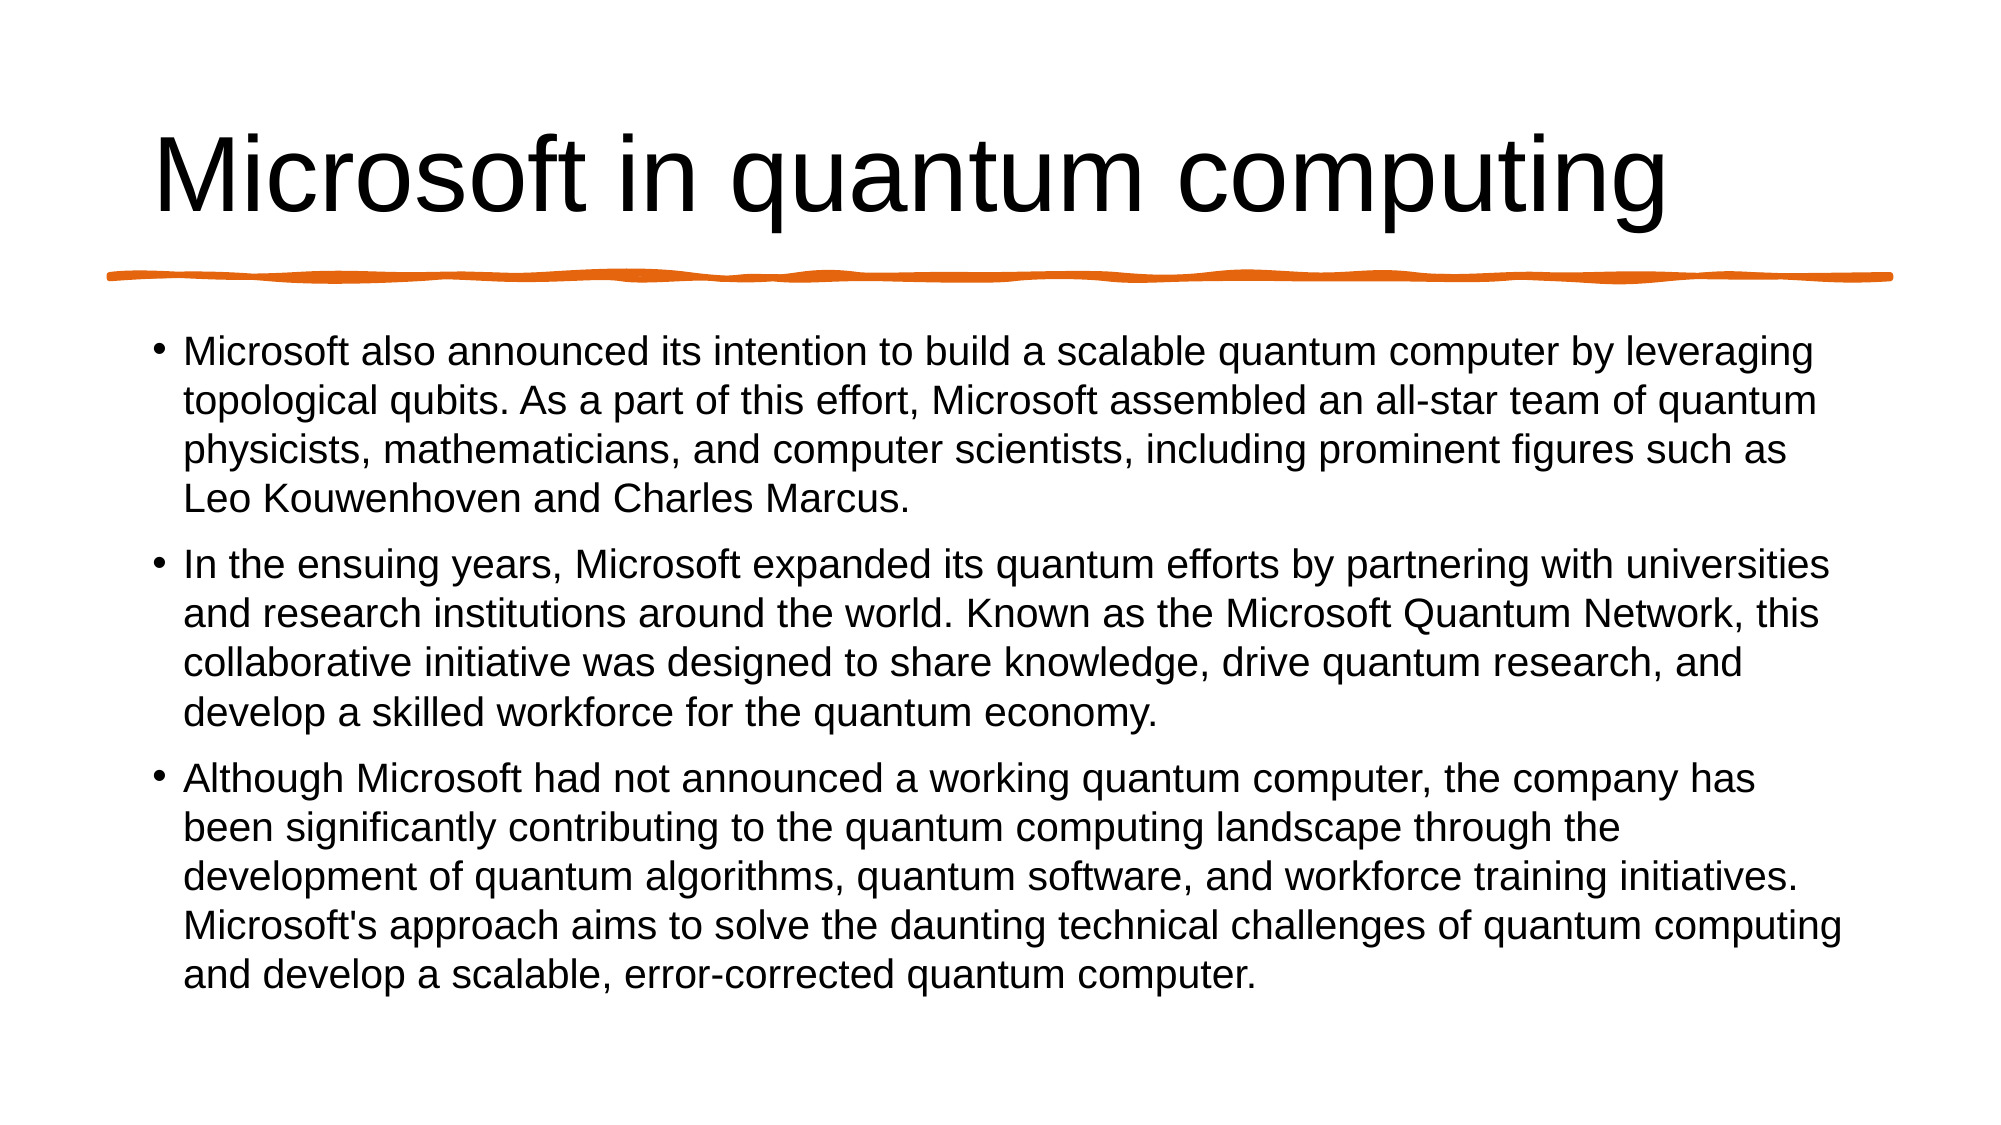

# Microsoft in quantum computing

Microsoft also announced its intention to build a scalable quantum computer by leveraging topological qubits. As a part of this effort, Microsoft assembled an all-star team of quantum physicists, mathematicians, and computer scientists, including prominent figures such as Leo Kouwenhoven and Charles Marcus.
In the ensuing years, Microsoft expanded its quantum efforts by partnering with universities and research institutions around the world. Known as the Microsoft Quantum Network, this collaborative initiative was designed to share knowledge, drive quantum research, and develop a skilled workforce for the quantum economy.
Although Microsoft had not announced a working quantum computer, the company has been significantly contributing to the quantum computing landscape through the development of quantum algorithms, quantum software, and workforce training initiatives. Microsoft's approach aims to solve the daunting technical challenges of quantum computing and develop a scalable, error-corrected quantum computer.